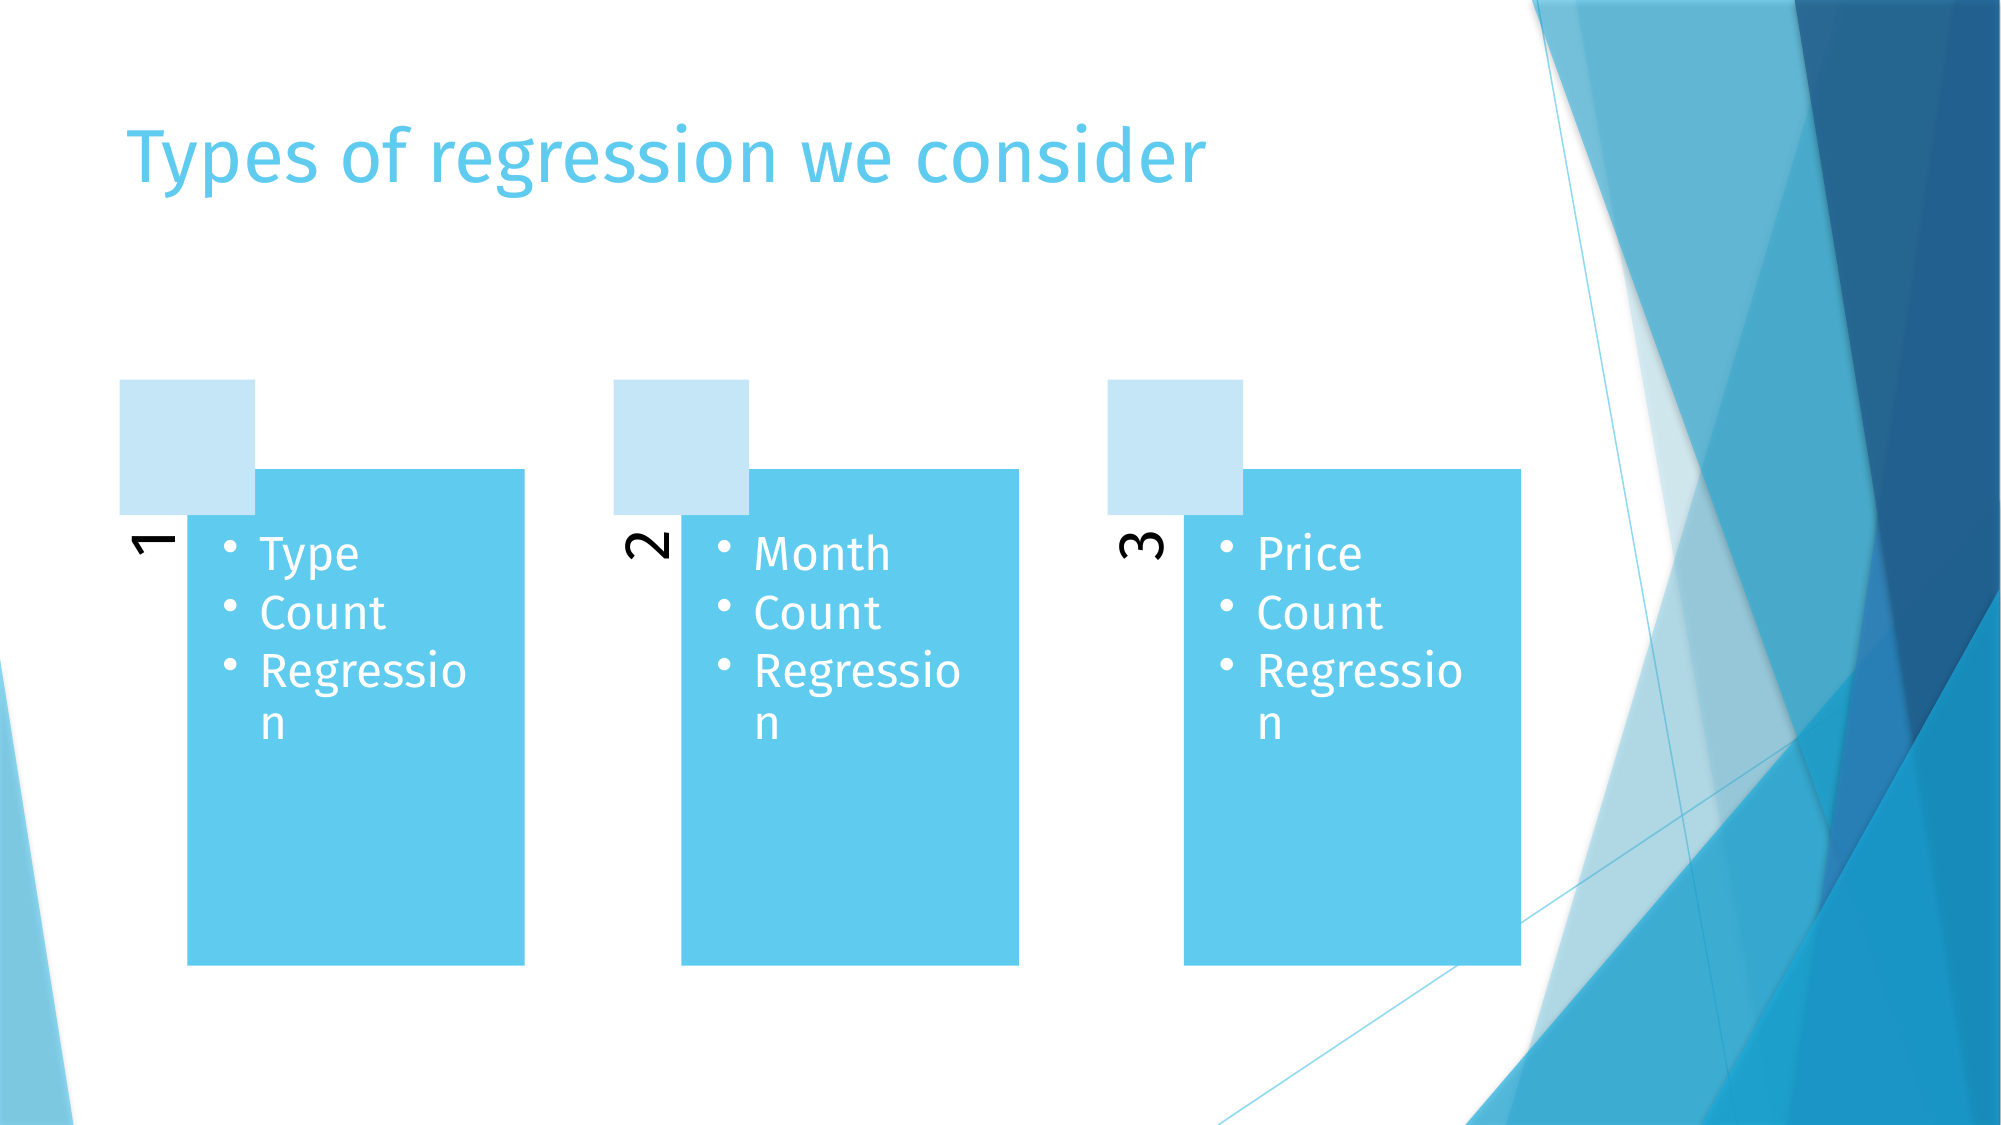

# Types of regression we consider
1
Type
Count
Regression
2
Month
Count
Regression
3
Price
Count
Regression